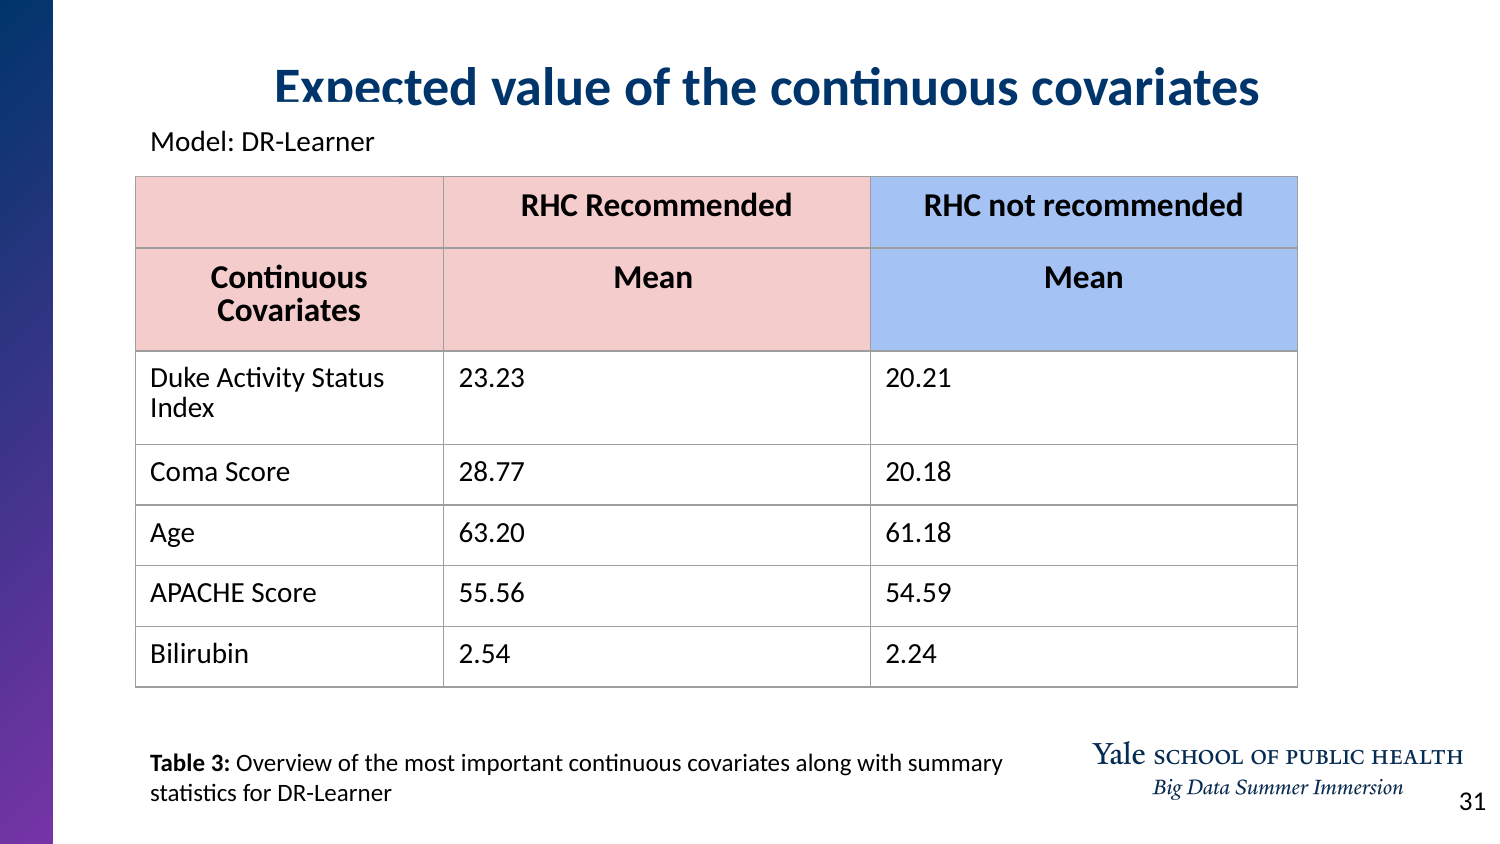

# Expected value of the continuous covariates
Model: DR-Learner
|  | RHC Recommended | RHC not recommended |
| --- | --- | --- |
| Continuous Covariates | Mean | Mean |
| Duke Activity Status Index | 23.23 | 20.21 |
| Coma Score | 28.77 | 20.18 |
| Age | 63.20 | 61.18 |
| APACHE Score | 55.56 | 54.59 |
| Bilirubin | 2.54 | 2.24 |
Table 3: Overview of the most important continuous covariates along with summary statistics for DR-Learner
31